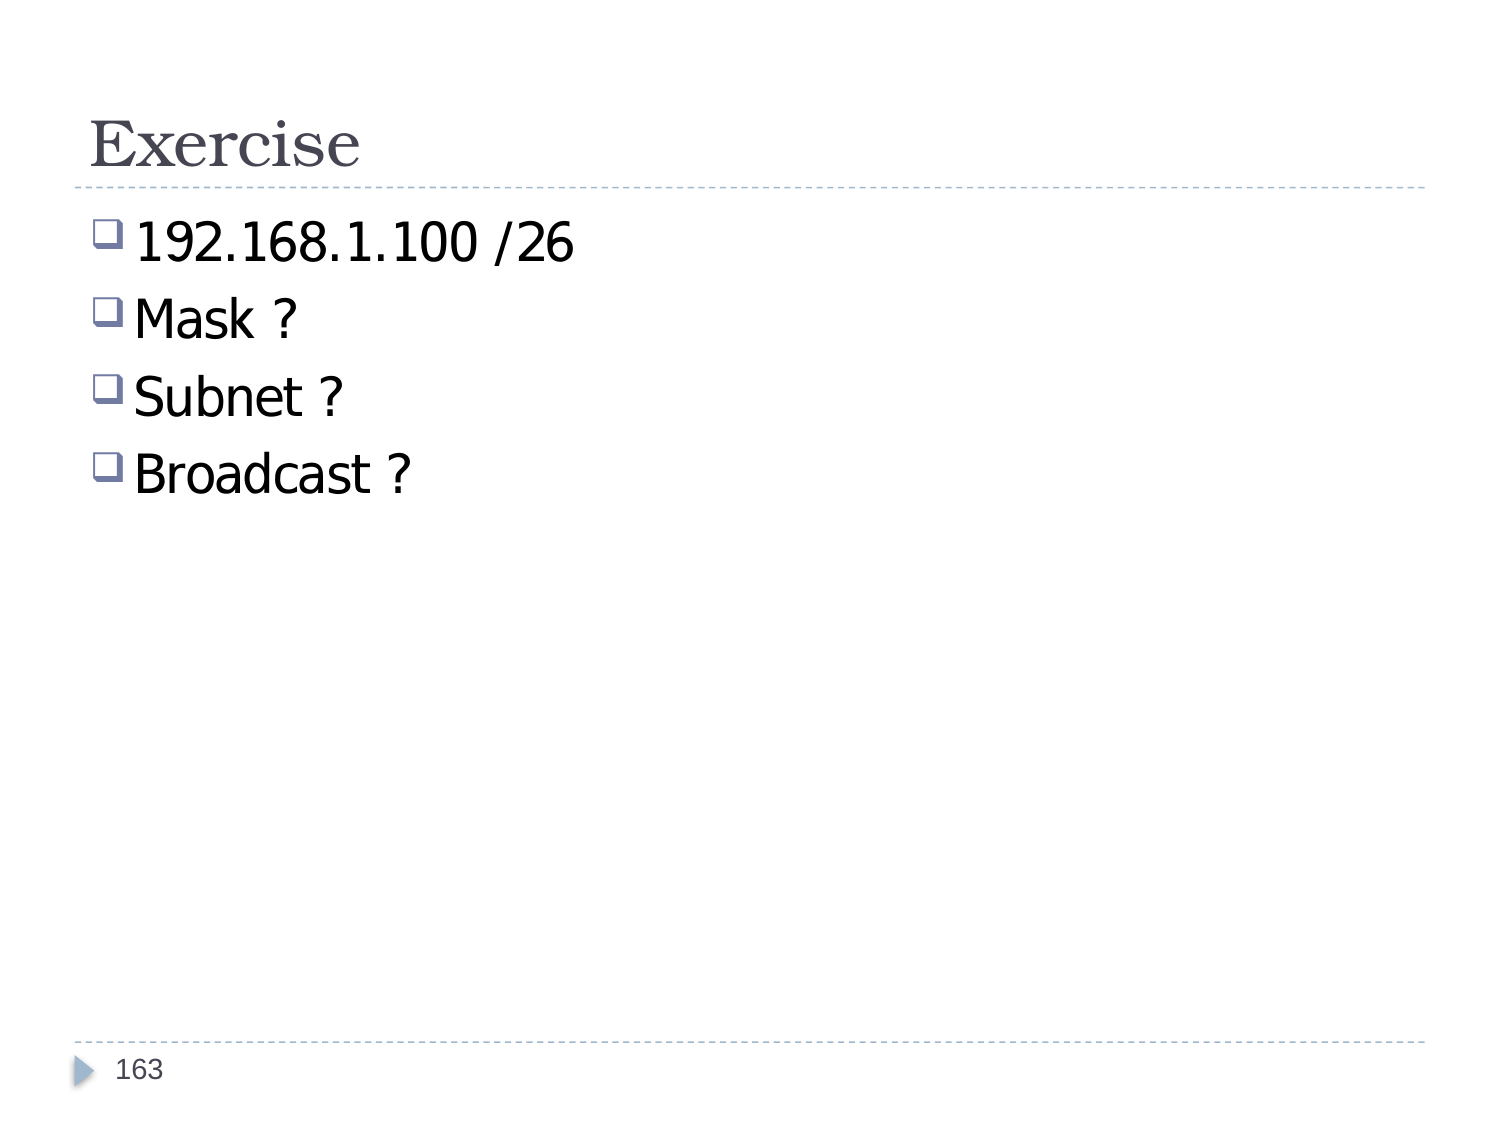

# Exercise
192.168.1.100 /26
Mask ?
Subnet ?
Broadcast ?
163